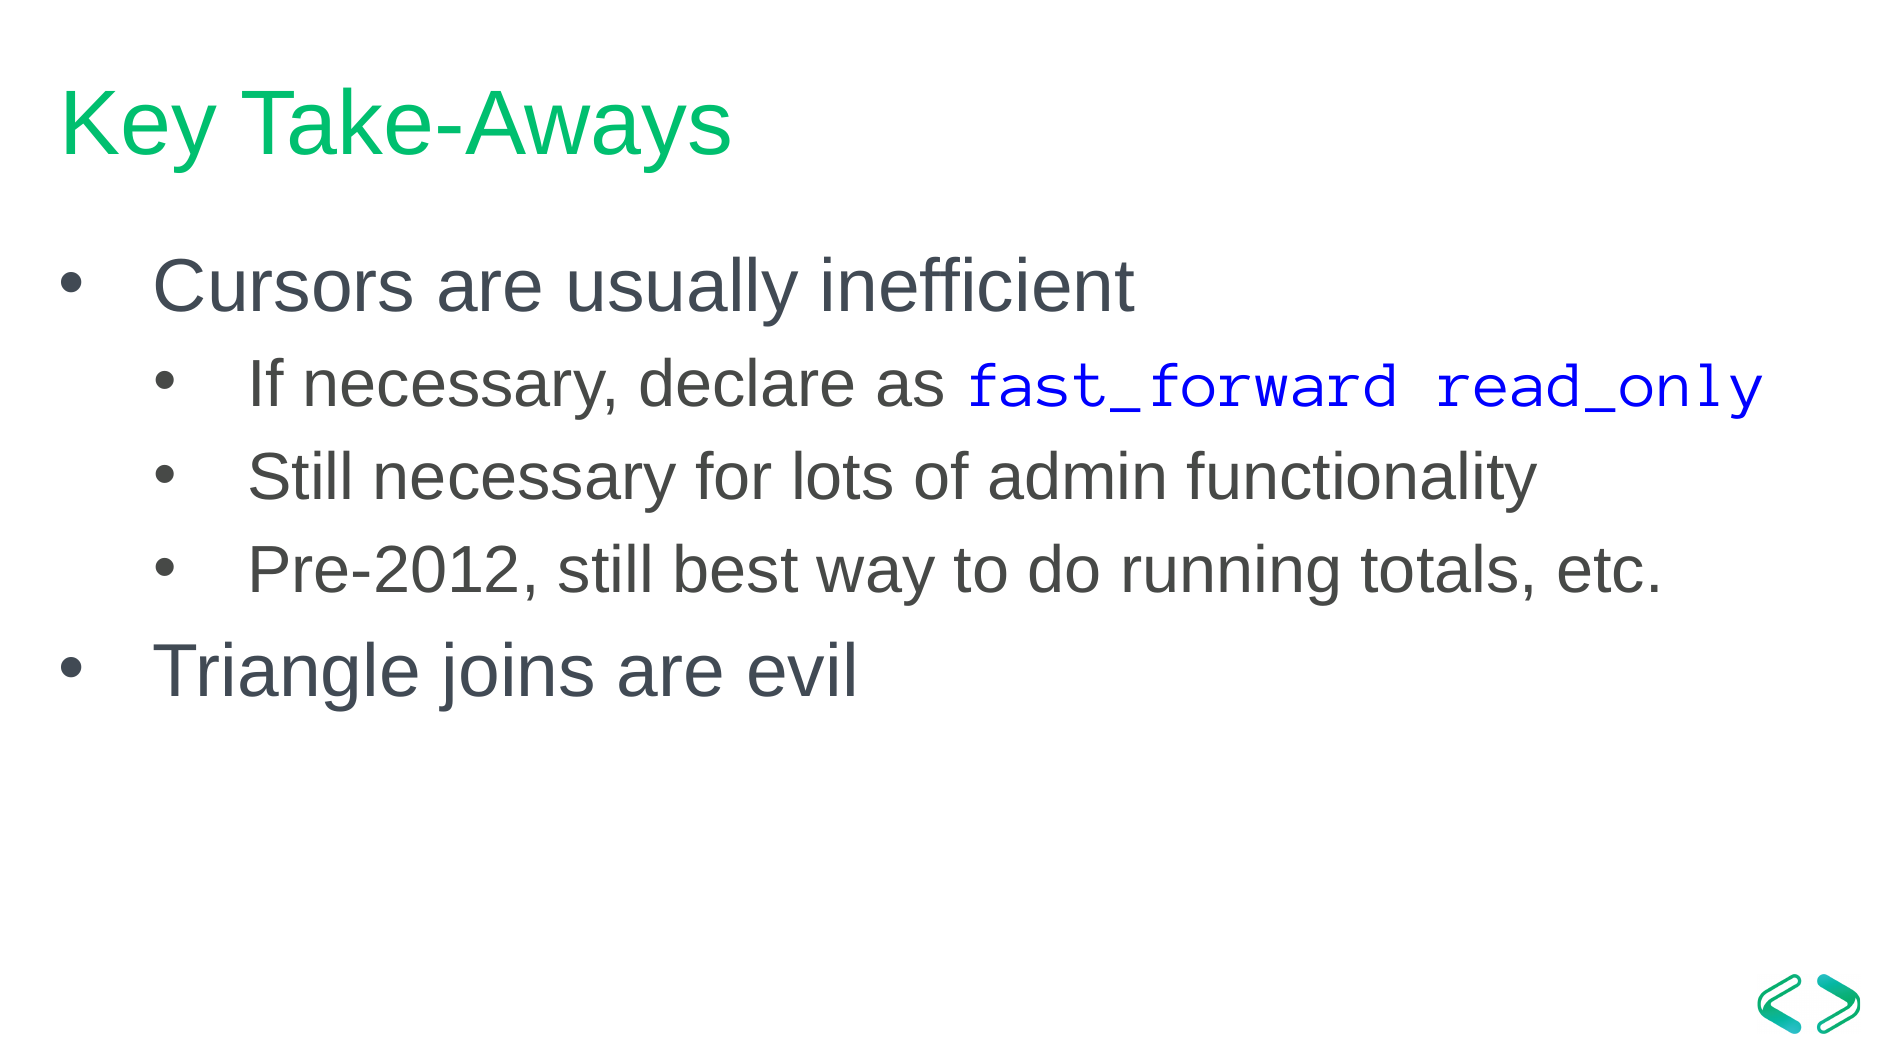

# Key Take-Aways
Cursors are usually inefficient
If necessary, declare as fast_forward read_only
Still necessary for lots of admin functionality
Pre-2012, still best way to do running totals, etc.
Triangle joins are evil